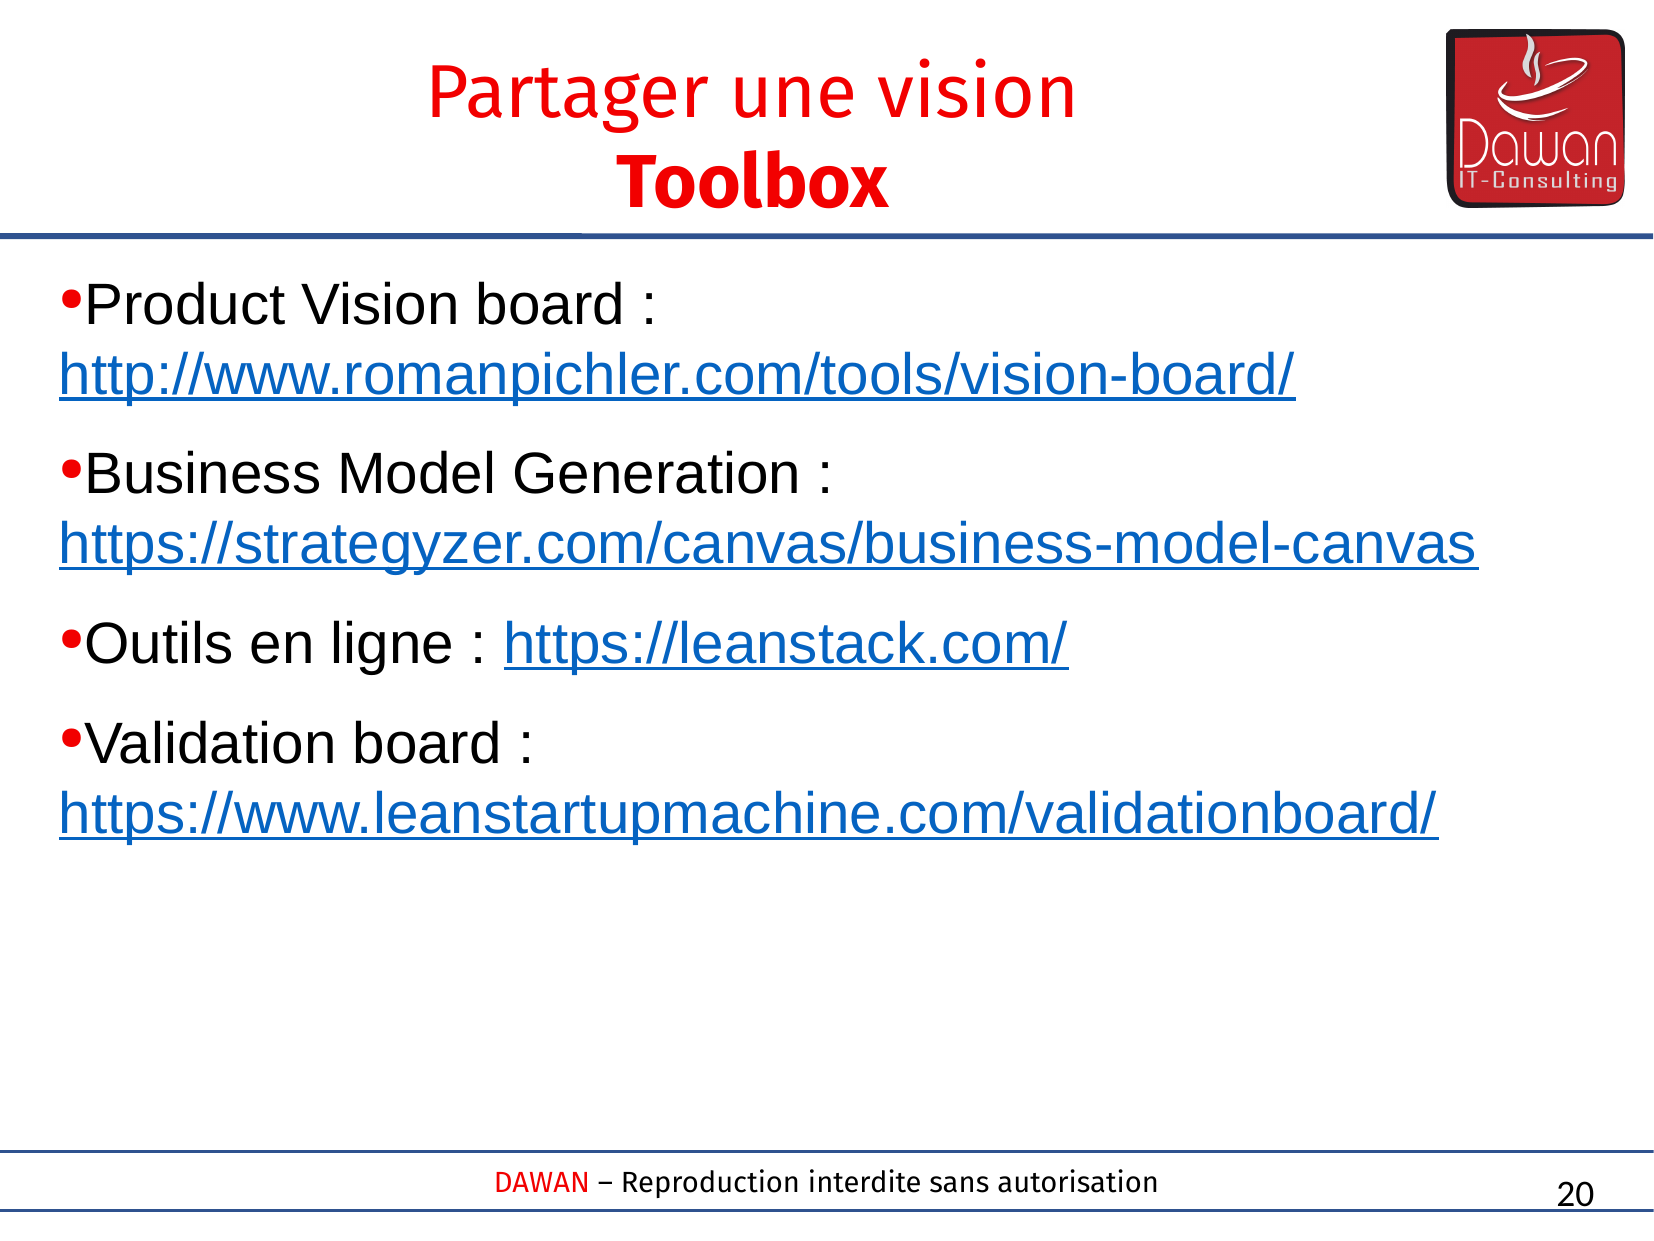

Partager une vision
Toolbox
Product Vision board :
http://www.romanpichler.com/tools/vision-board/
Business Model Generation :
https://strategyzer.com/canvas/business-model-canvas
Outils en ligne : https://leanstack.com/
Validation board :
https://www.leanstartupmachine.com/validationboard/

20